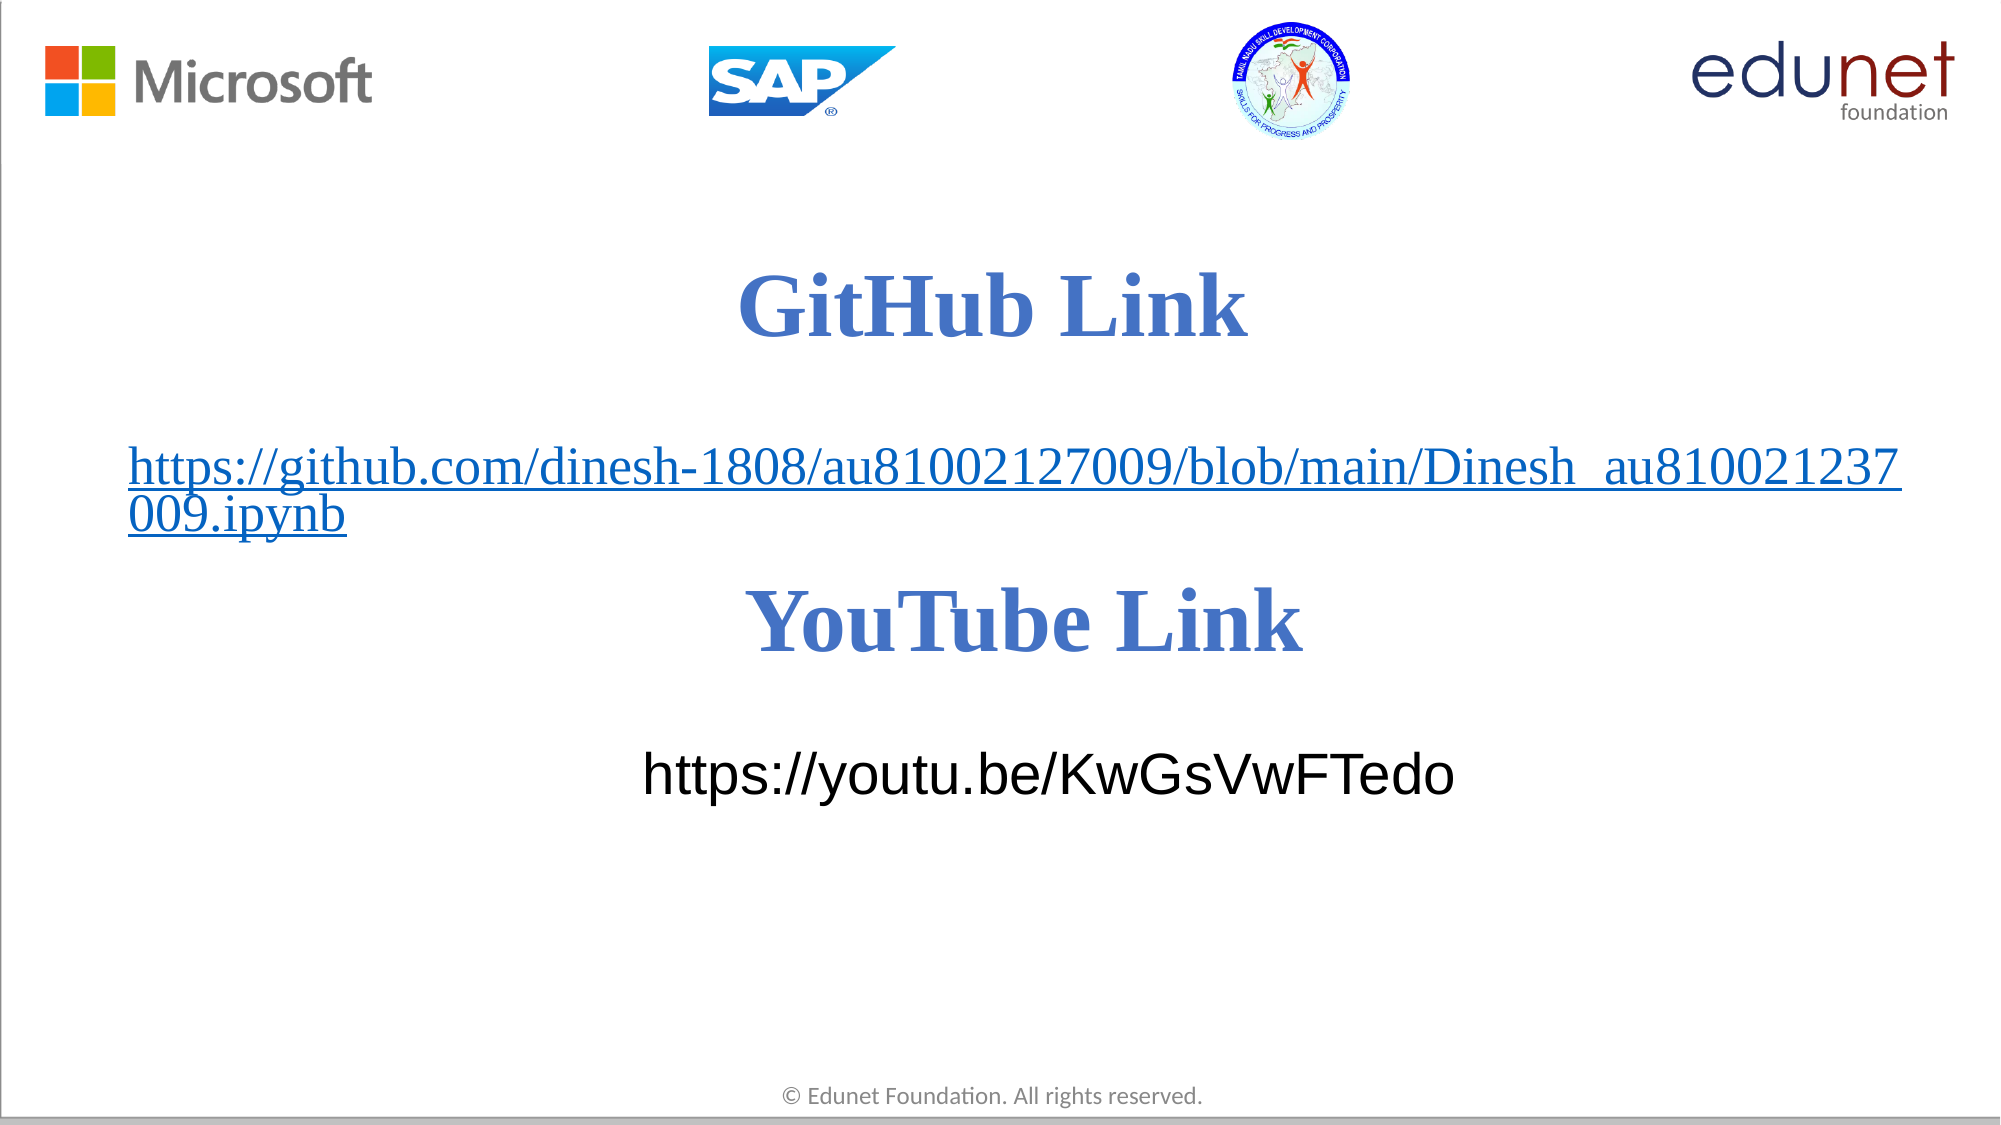

# GitHub Link
https://github.com/dinesh-1808/au81002127009/blob/main/Dinesh_au810021237009.ipynb

                         YouTube Link

https://youtu.be/KwGsVwFTedo
© Edunet Foundation. All rights reserved.